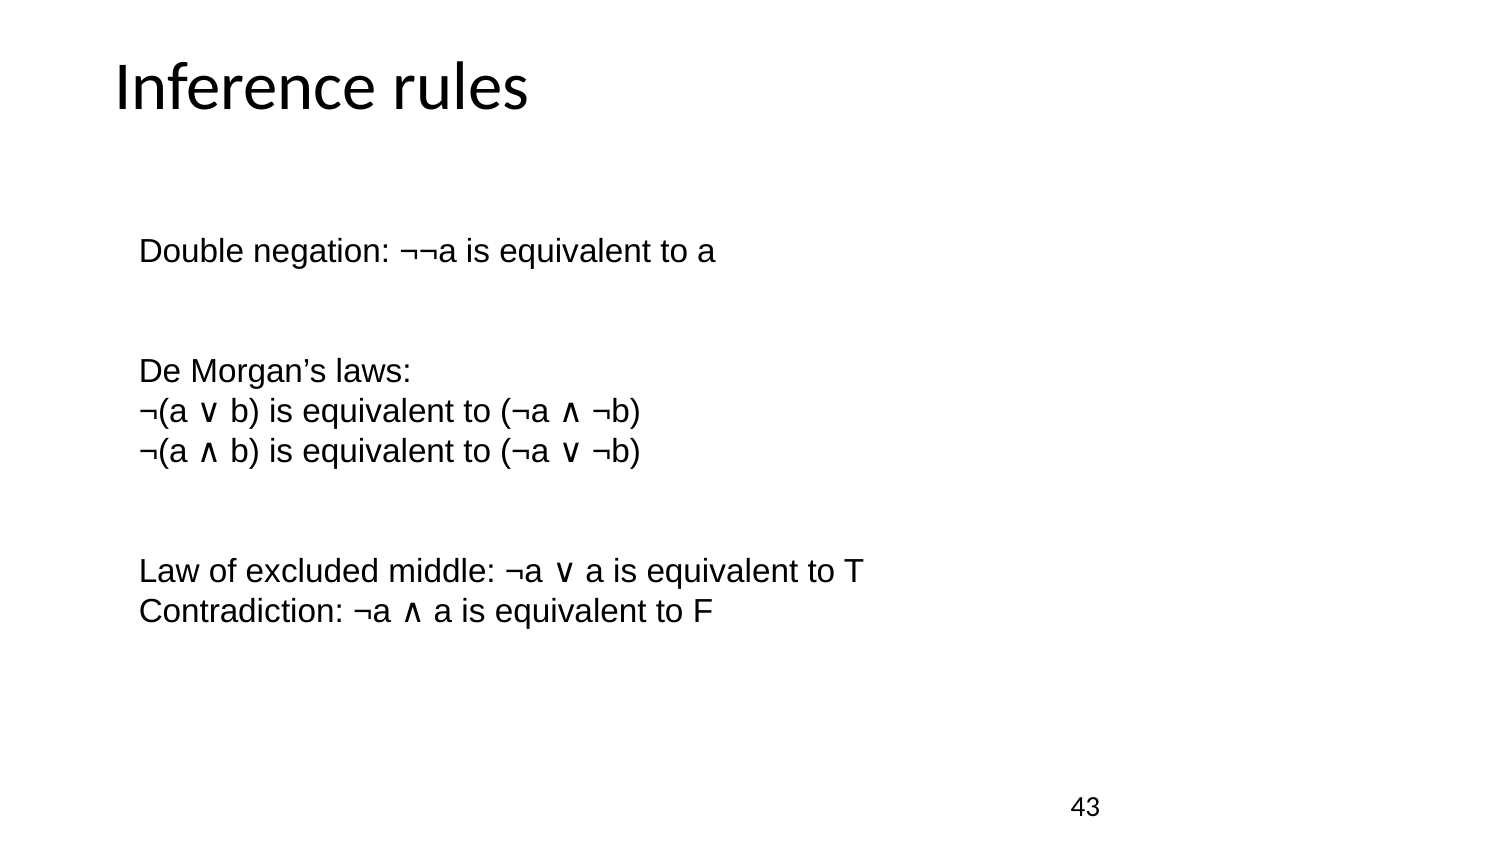

# Inference rules
Double negation: ¬¬a is equivalent to a

De Morgan’s laws:
¬(a ∨ b) is equivalent to (¬a ∧ ¬b)
¬(a ∧ b) is equivalent to (¬a ∨ ¬b)

Law of excluded middle: ¬a ∨ a is equivalent to T
Contradiction: ¬a ∧ a is equivalent to F
43